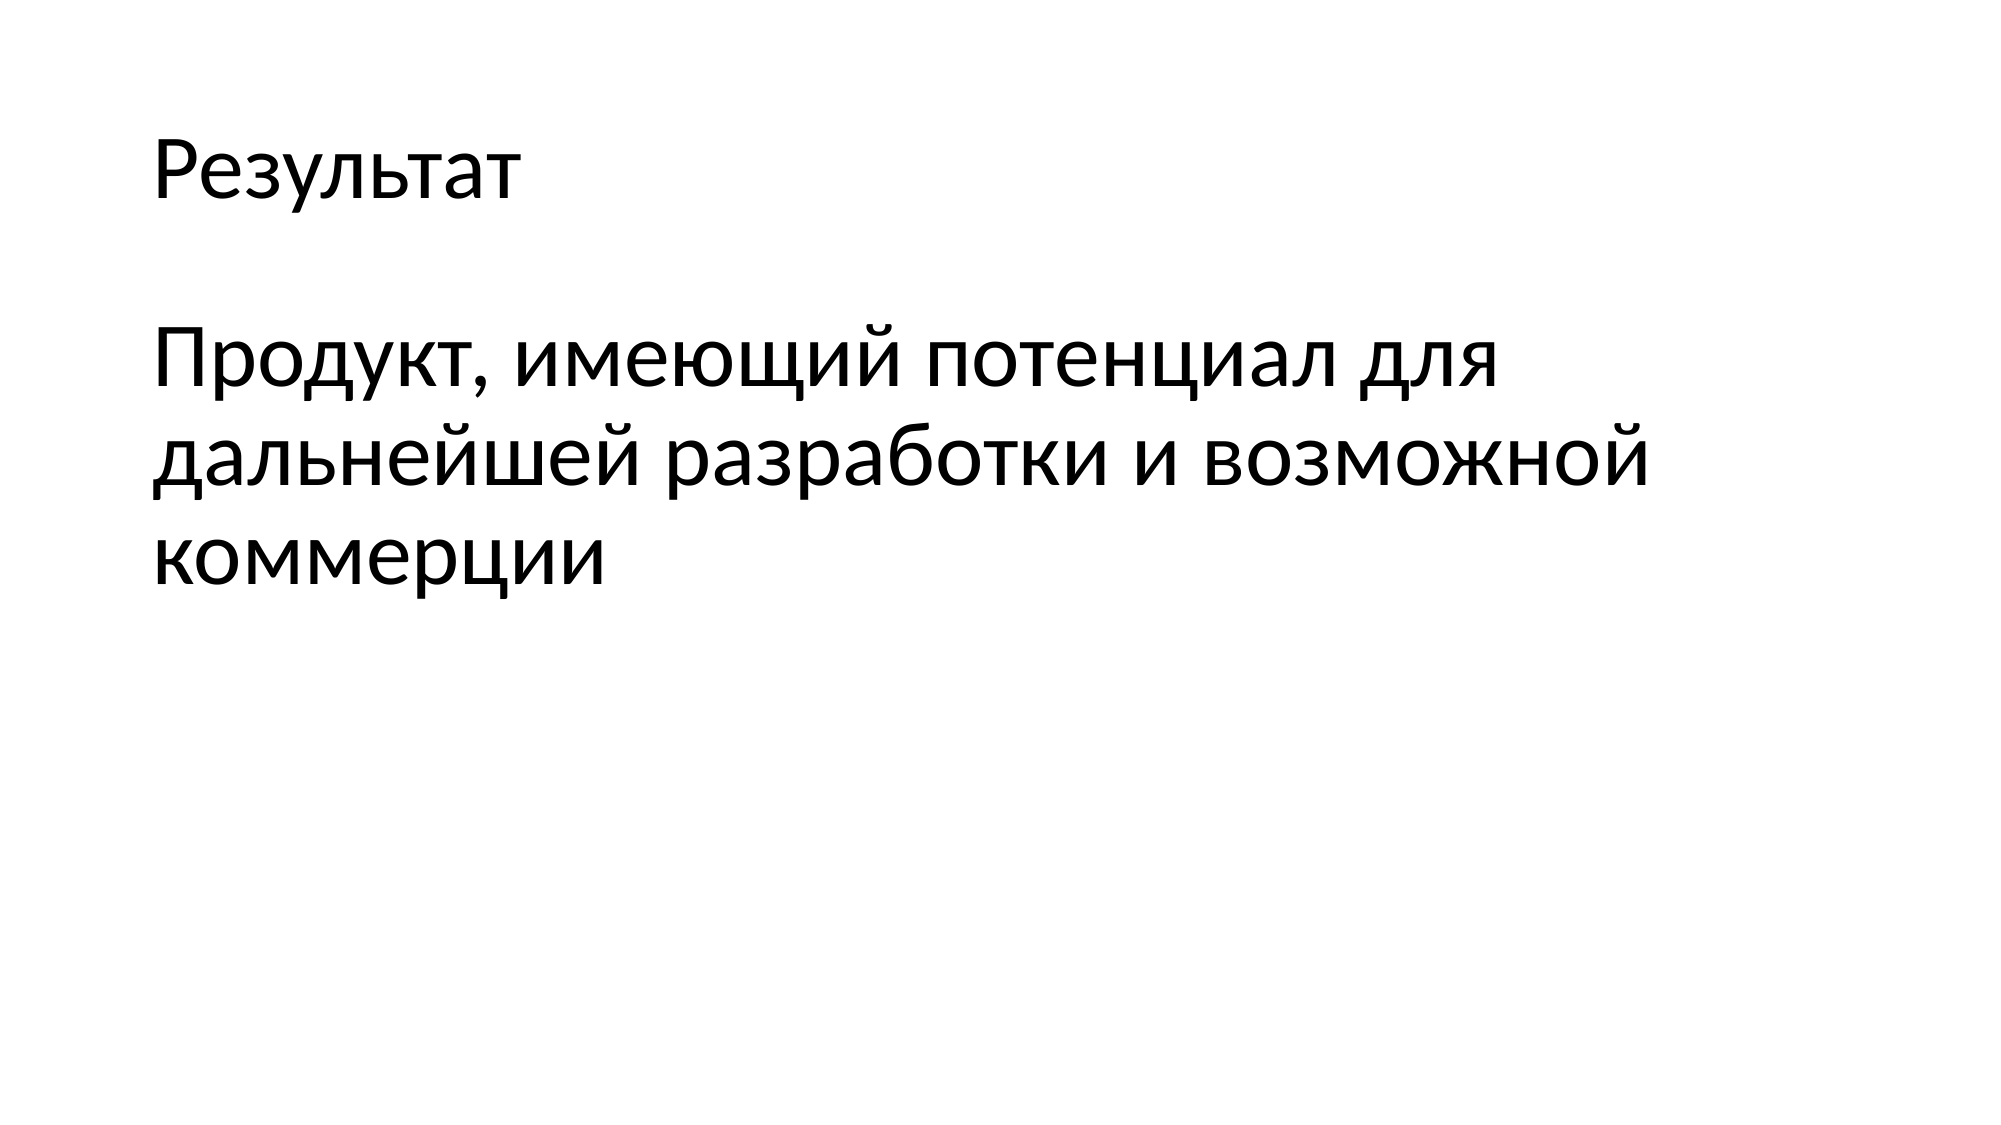

# Результат
Продукт, имеющий потенциал для дальнейшей разработки и возможной коммерции